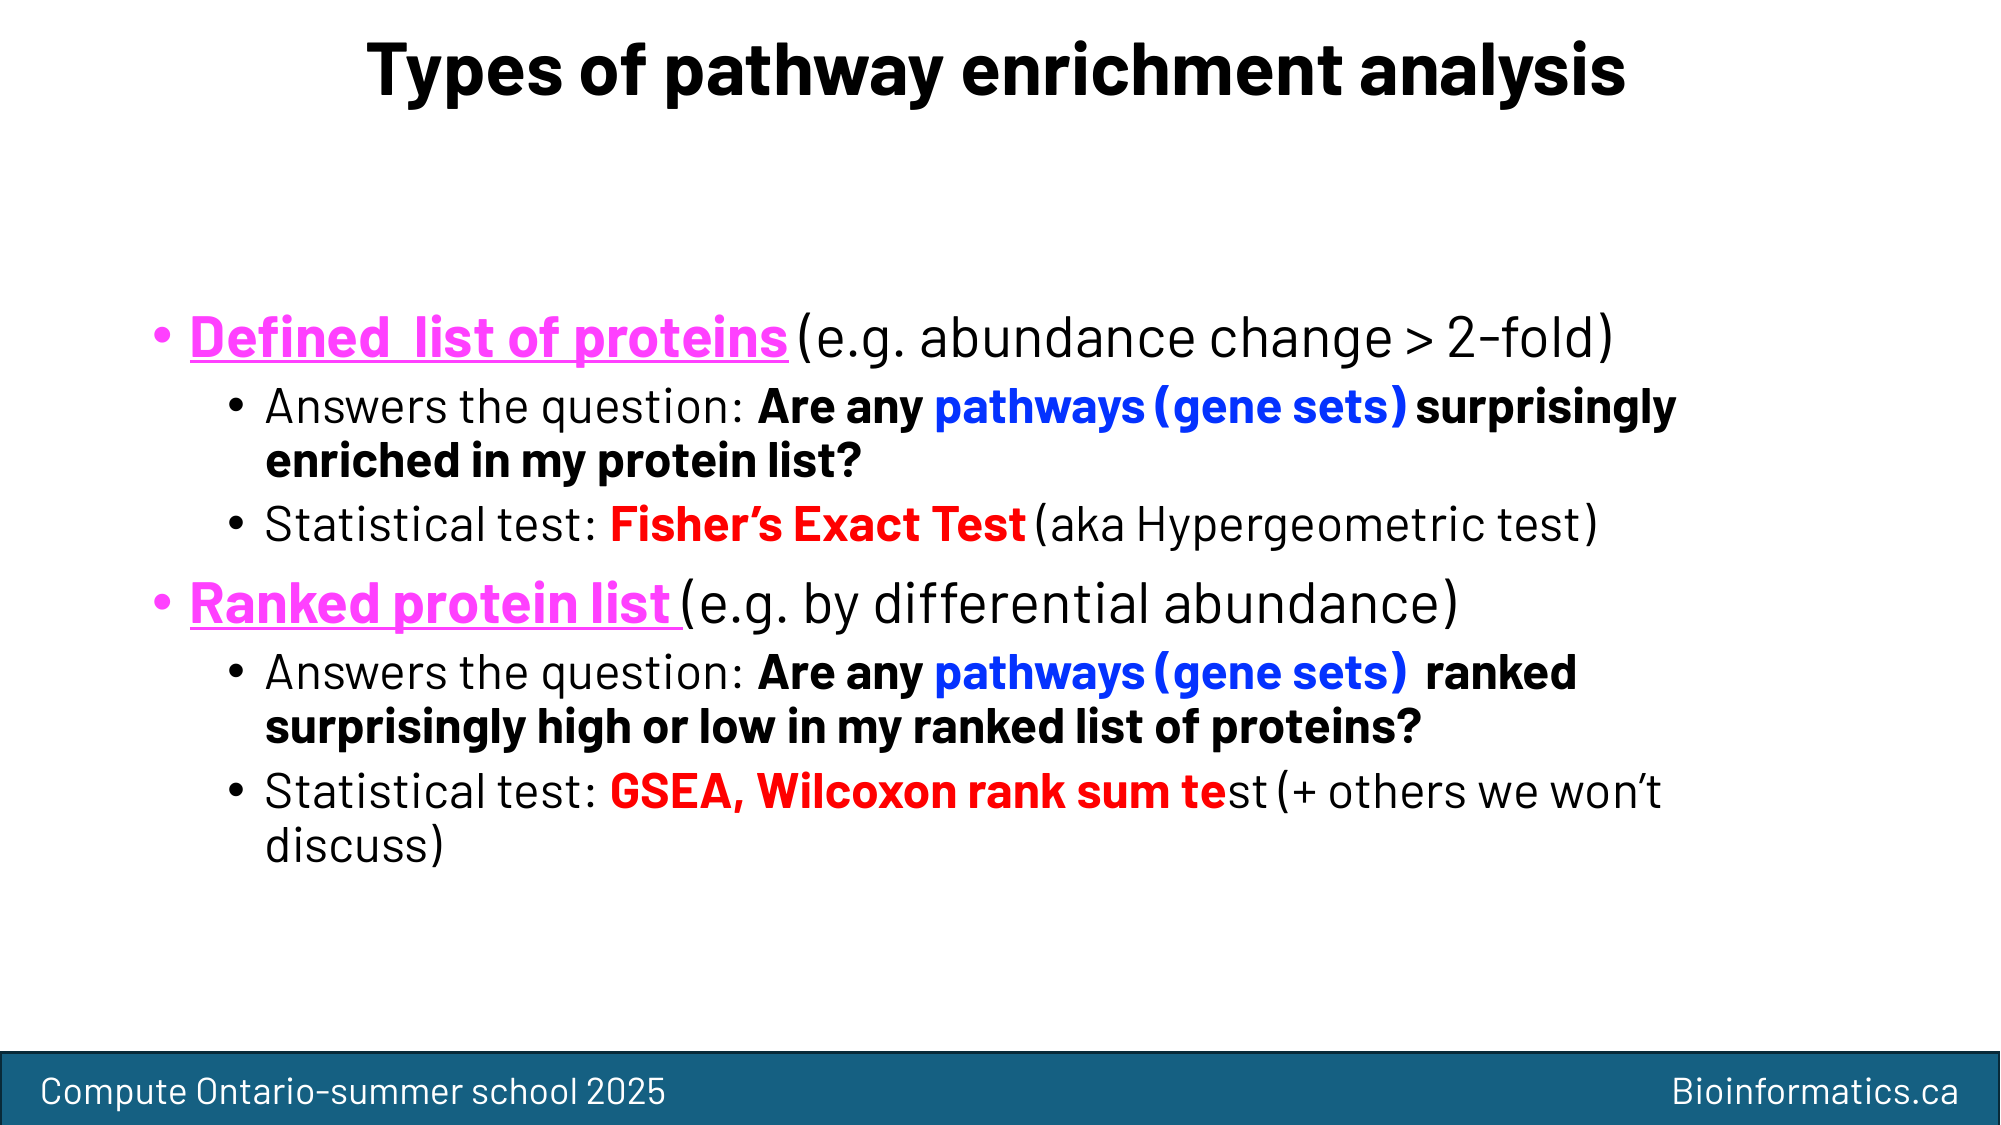

# Types of pathway enrichment analysis
Defined  list of proteins (e.g. abundance change > 2-fold)
Answers the question: Are any pathways (gene sets) surprisingly enriched in my protein list?
Statistical test: Fisher’s Exact Test (aka Hypergeometric test)
Ranked protein list (e.g. by differential abundance)
Answers the question: Are any pathways (gene sets)  ranked surprisingly high or low in my ranked list of proteins?
Statistical test: GSEA, Wilcoxon rank sum test (+ others we won’t discuss)
18
Compute Ontario-summer school 2025                                                                                                                                      Bioinformatics.ca